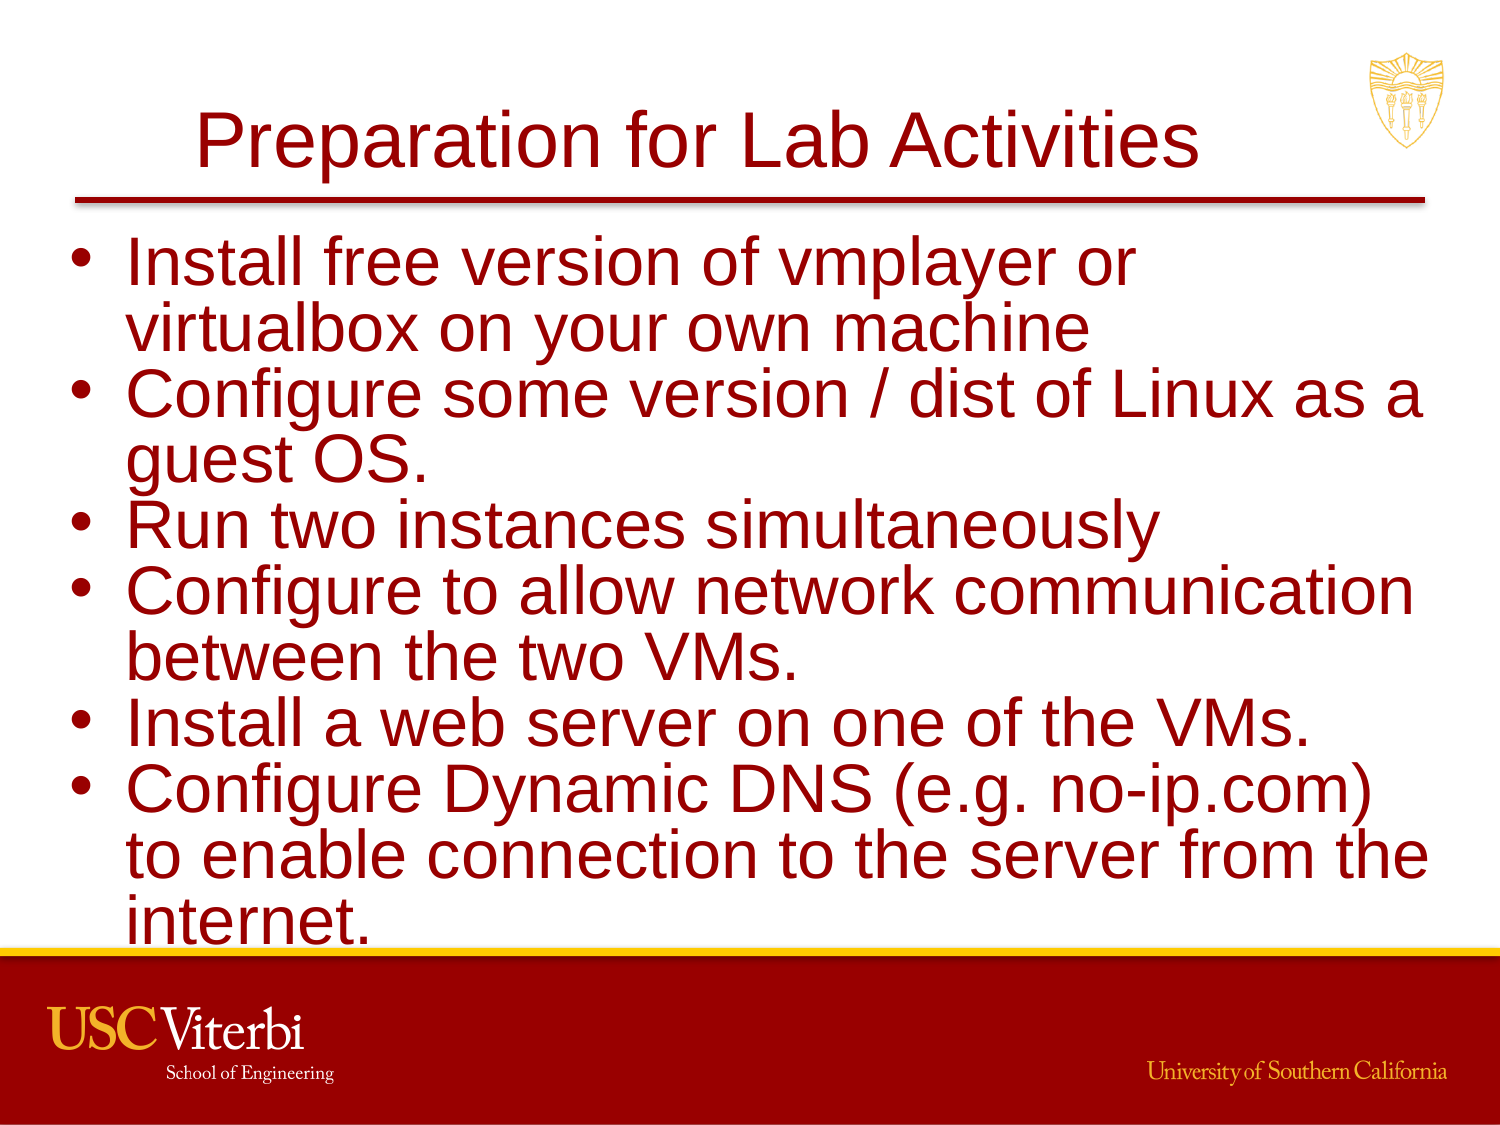

# Preparation for Lab Activities
Install free version of vmplayer or virtualbox on your own machine
Configure some version / dist of Linux as a guest OS.
Run two instances simultaneously
Configure to allow network communication between the two VMs.
Install a web server on one of the VMs.
Configure Dynamic DNS (e.g. no-ip.com) to enable connection to the server from the internet.
16